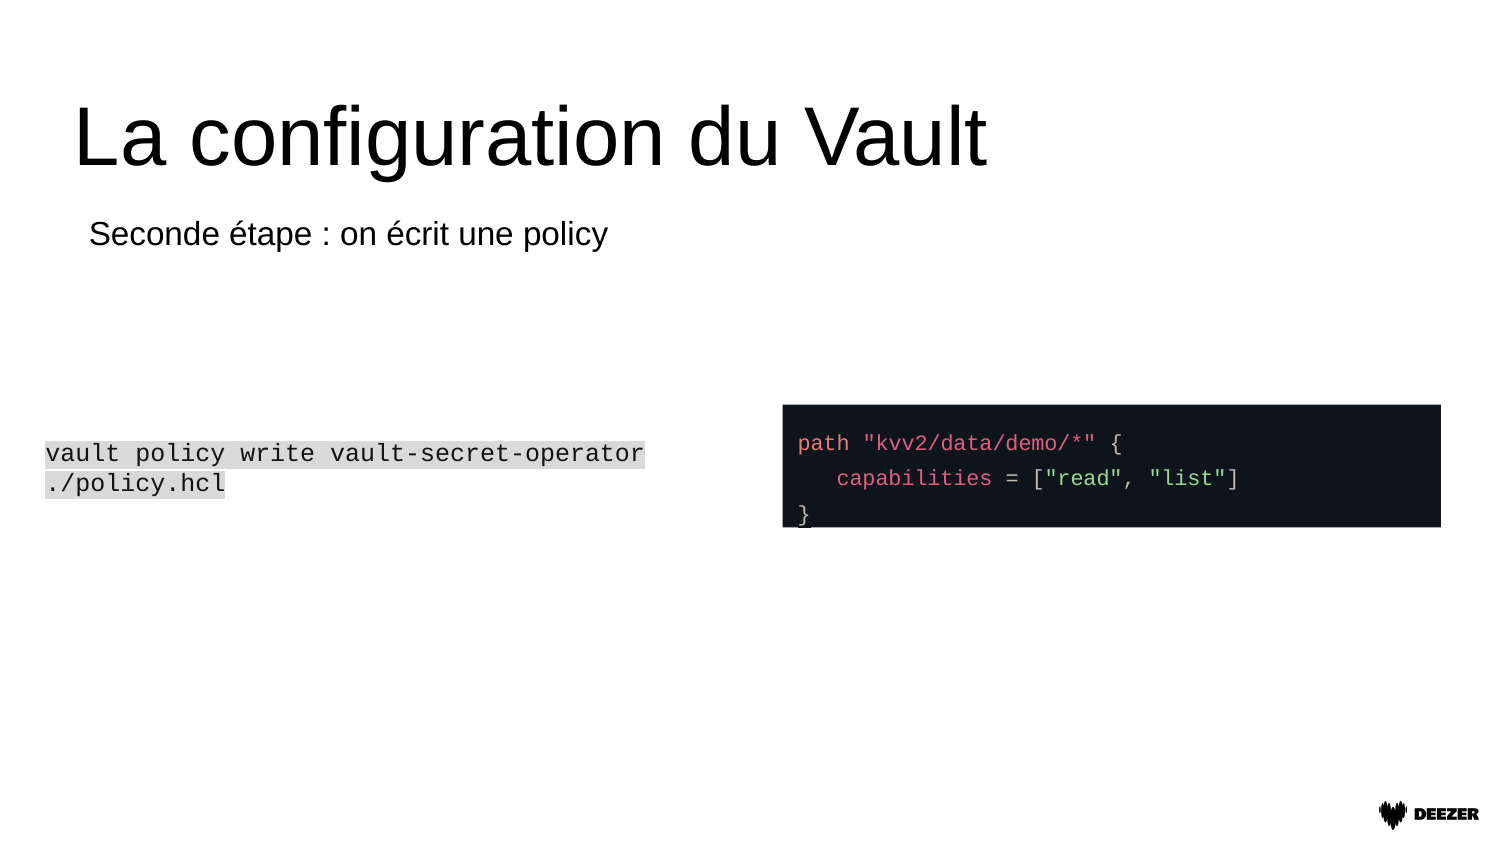

# La configuration du Vault
Seconde étape : on écrit une policy

path "kvv2/data/demo/*" {
   capabilities = ["read", "list"]
}

vault policy write vault-secret-operator ./policy.hcl